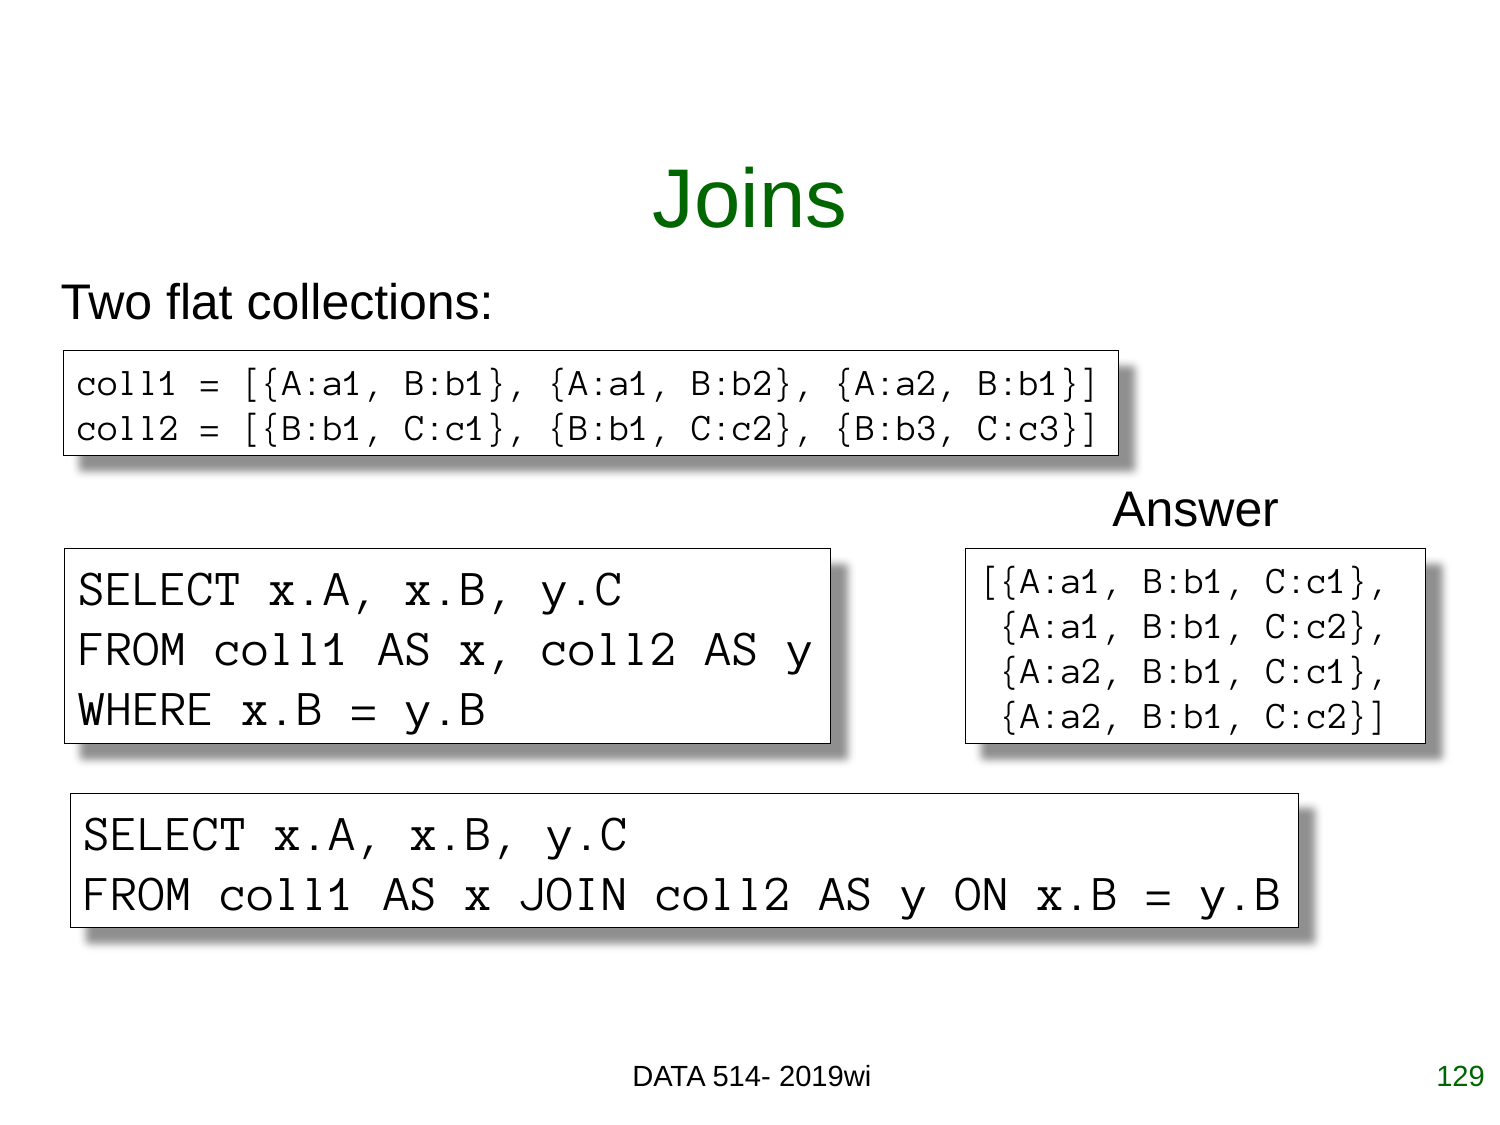

# Joins
Two flat collections:
coll1 = [{A:a1, B:b1}, {A:a1, B:b2}, {A:a2, B:b1}]
coll2 = [{B:b1, C:c1}, {B:b1, C:c2}, {B:b3, C:c3}]
Answer
[{A:a1, B:b1, C:c1},
 {A:a1, B:b1, C:c2},
 {A:a2, B:b1, C:c1},
 {A:a2, B:b1, C:c2}]
SELECT x.A, x.B, y.C
FROM coll1 AS x, coll2 AS y
WHERE x.B = y.B
SELECT x.A, x.B, y.C
FROM coll1 AS x JOIN coll2 AS y ON x.B = y.B
DATA 514- 2019wi
129